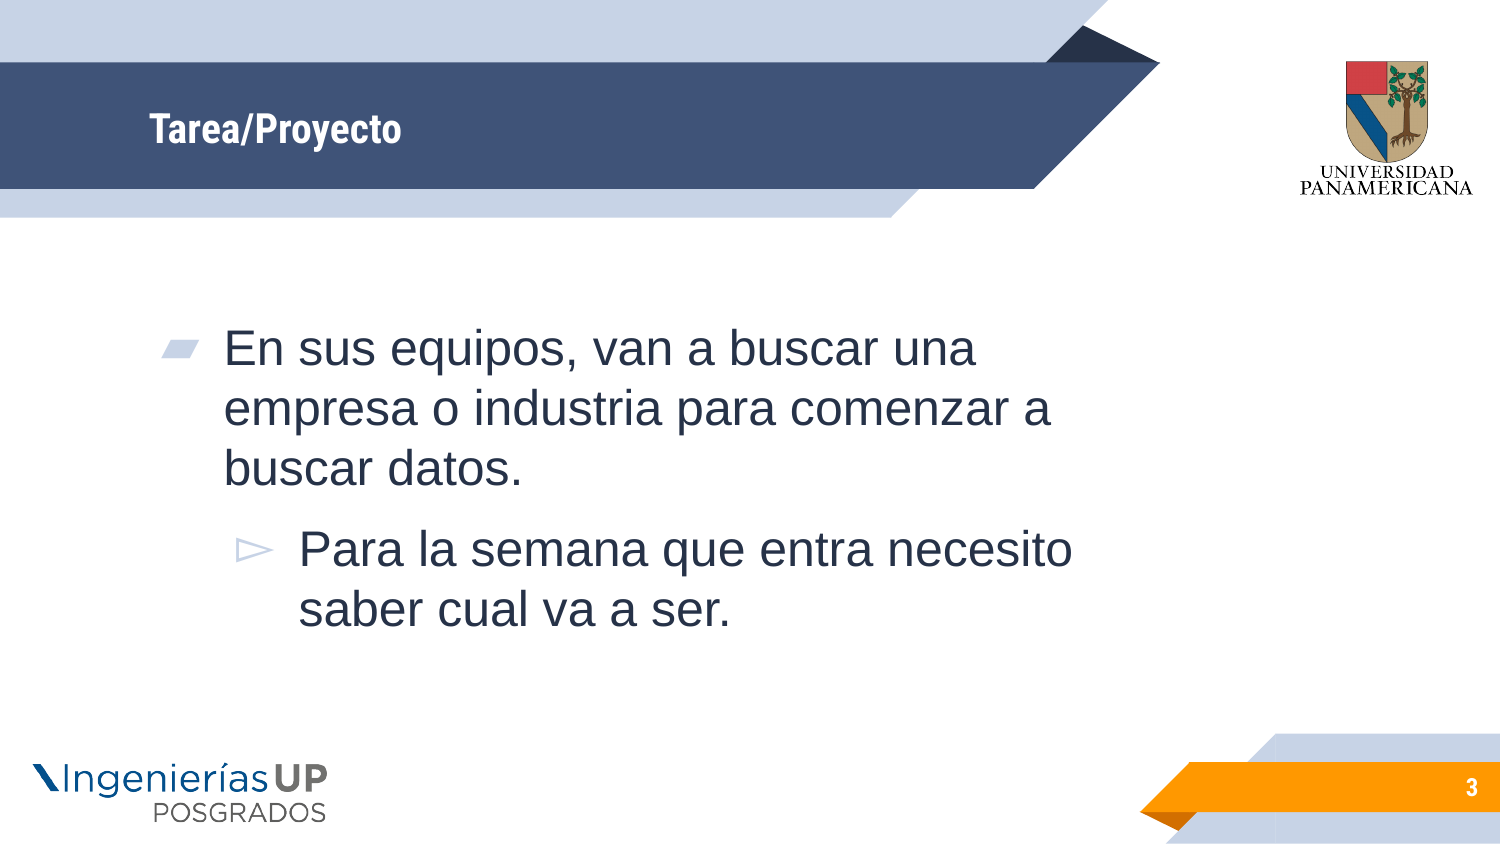

# Tarea/Proyecto
En sus equipos, van a buscar una empresa o industria para comenzar a buscar datos.
Para la semana que entra necesito saber cual va a ser.
3